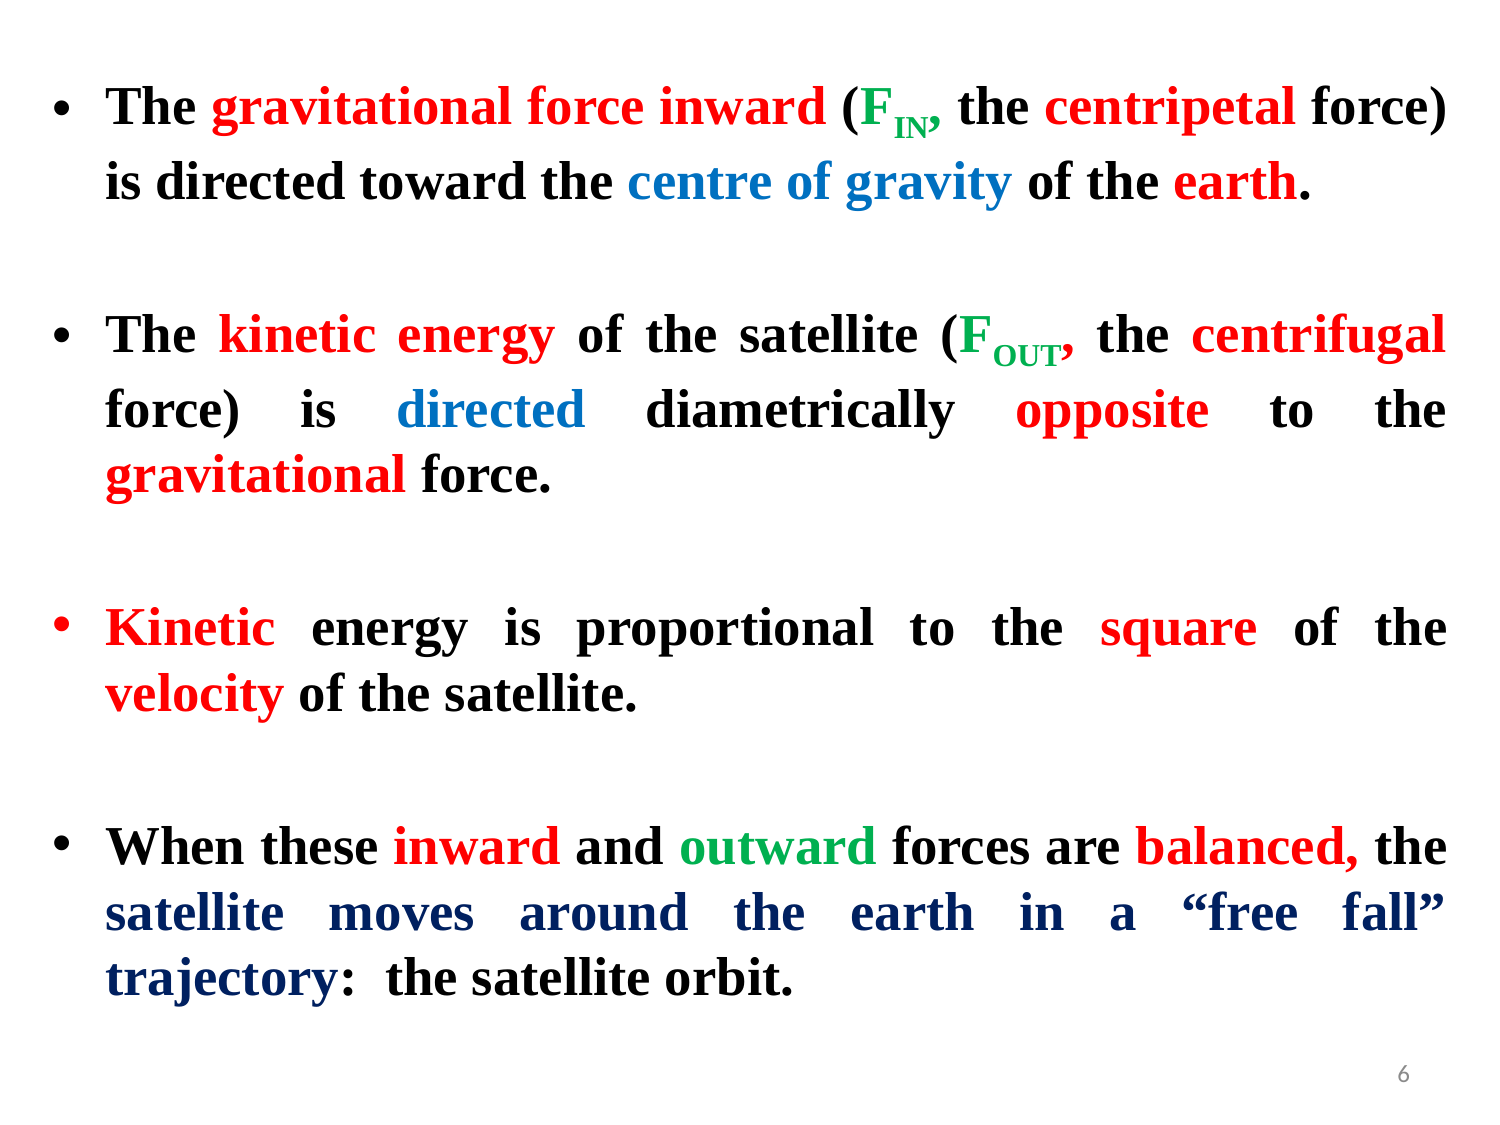

The gravitational force inward (FIN, the centripetal force) is directed toward the centre of gravity of the earth.

The kinetic energy of the satellite (FOUT, the centrifugal force) is directed diametrically opposite to the gravitational force.

Kinetic energy is proportional to the square of the velocity of the satellite.

When these inward and outward forces are balanced, the satellite moves around the earth in a “free fall” trajectory:  the satellite orbit.

6